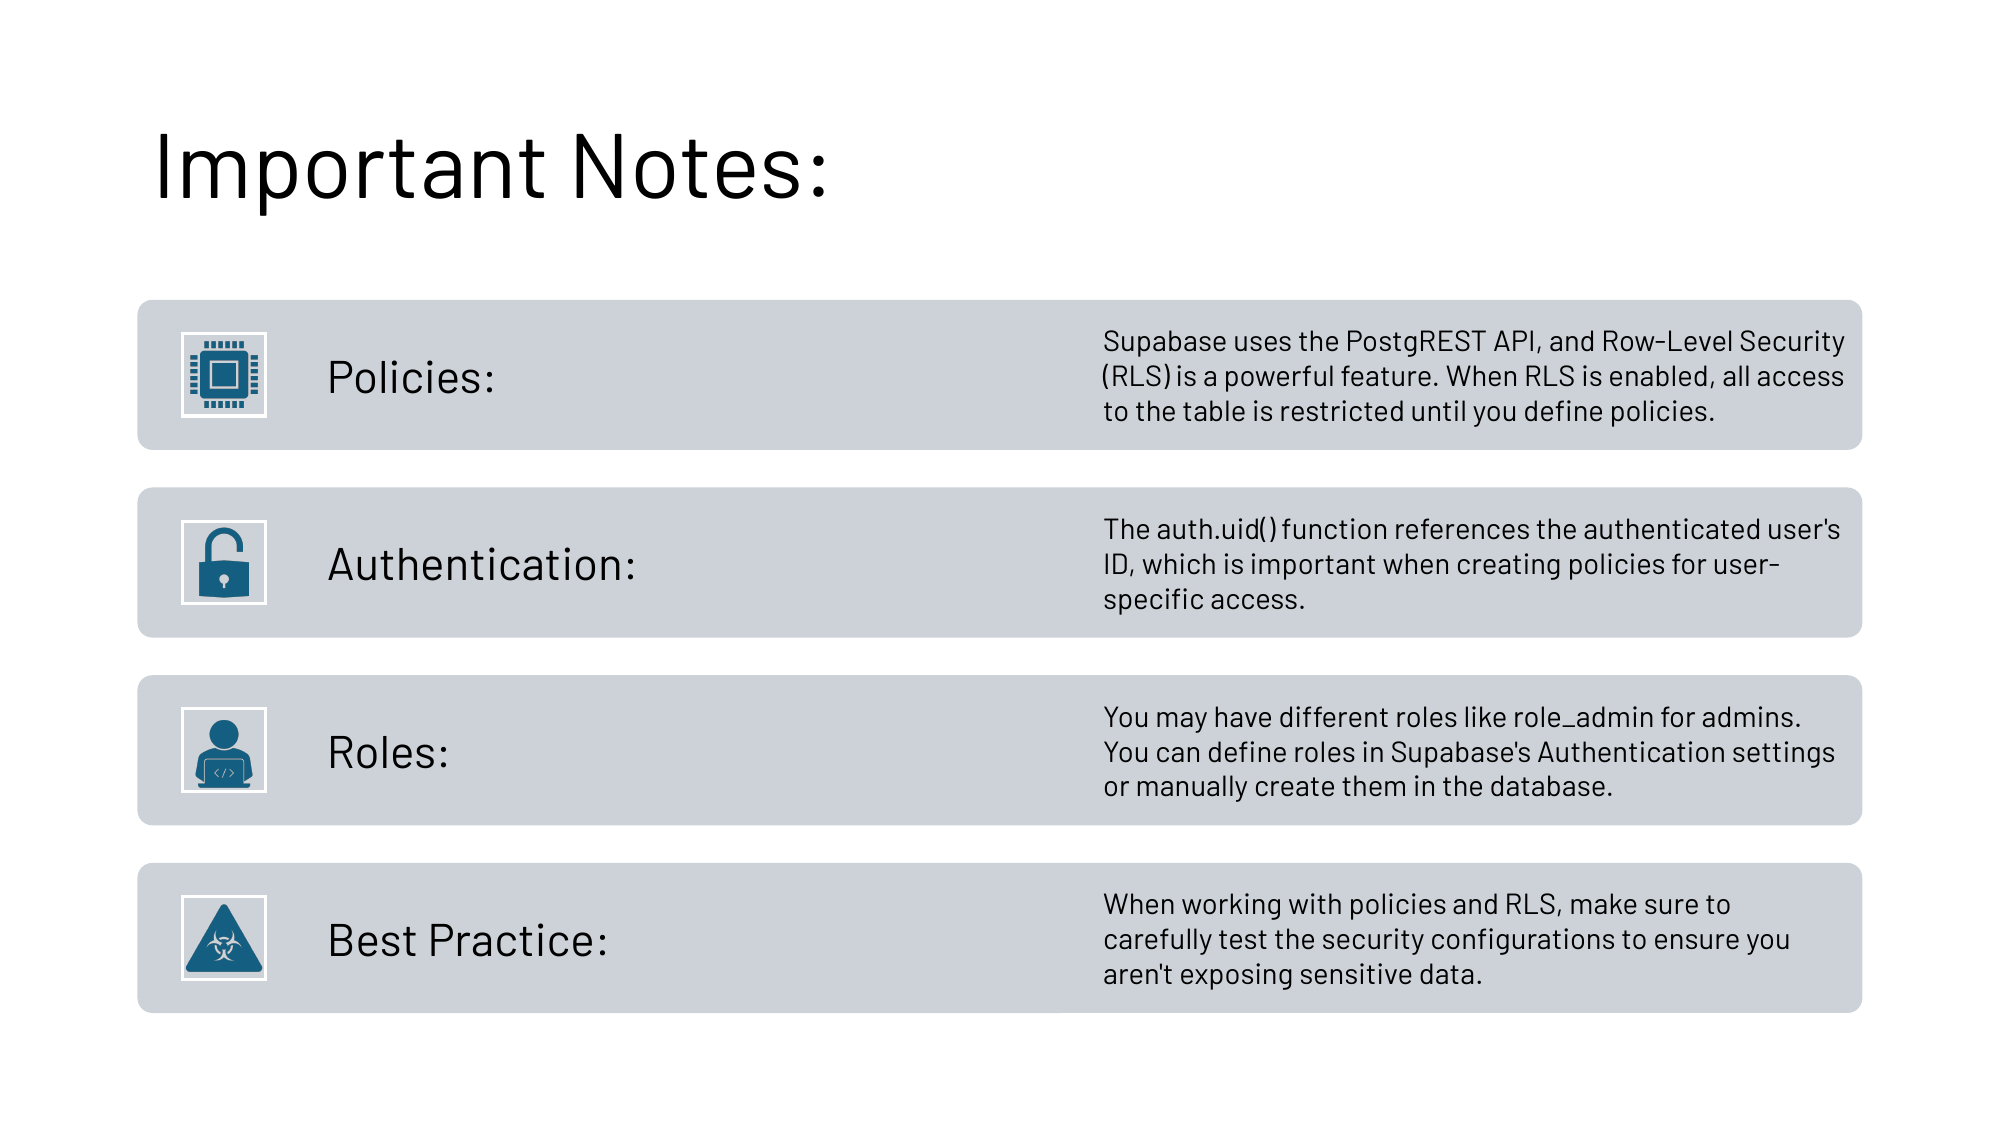

# Important Notes:
Policies:
Supabase uses the PostgREST API, and Row-Level Security (RLS) is a powerful feature. When RLS is enabled, all access to the table is restricted until you define policies.
Authentication:
The auth.uid() function references the authenticated user's ID, which is important when creating policies for user-specific access.
Roles:
You may have different roles like role_admin for admins. You can define roles in Supabase's Authentication settings or manually create them in the database.
Best Practice:
When working with policies and RLS, make sure to carefully test the security configurations to ensure you aren't exposing sensitive data.